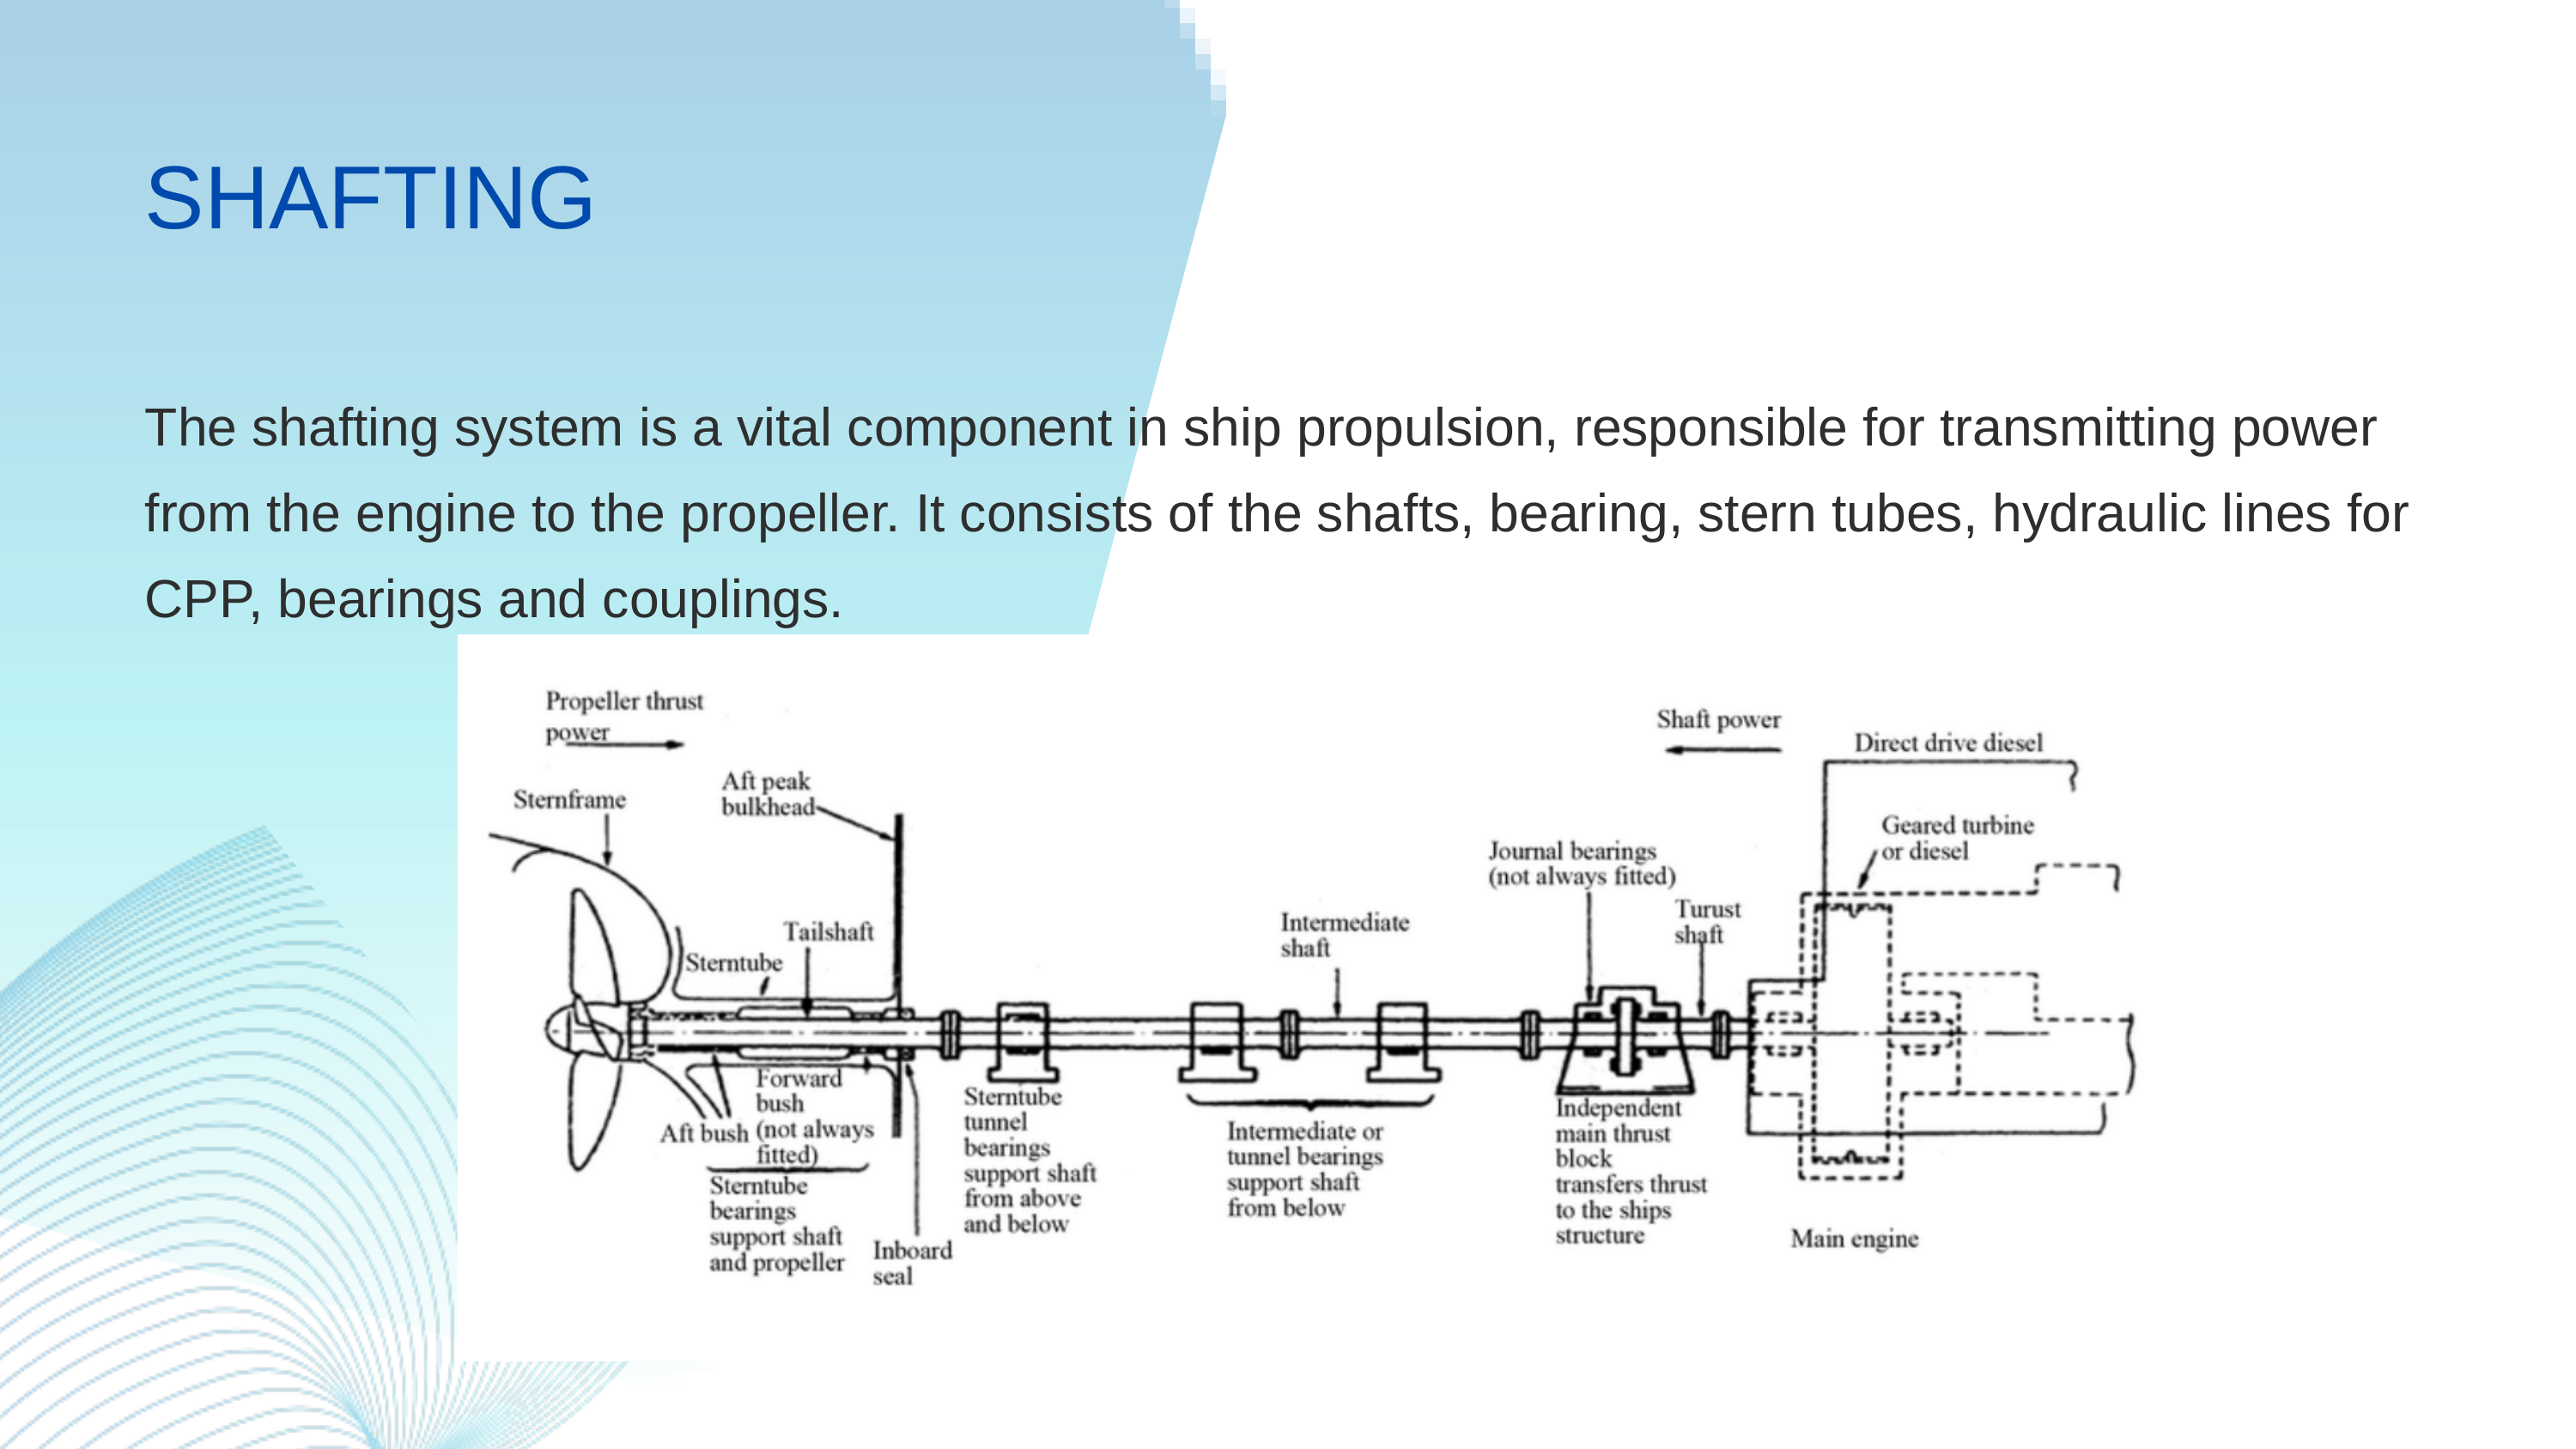

SHAFTING
The shafting system is a vital component in ship propulsion, responsible for transmitting power from the engine to the propeller. It consists of the shafts, bearing, stern tubes, hydraulic lines for CPP, bearings and couplings.